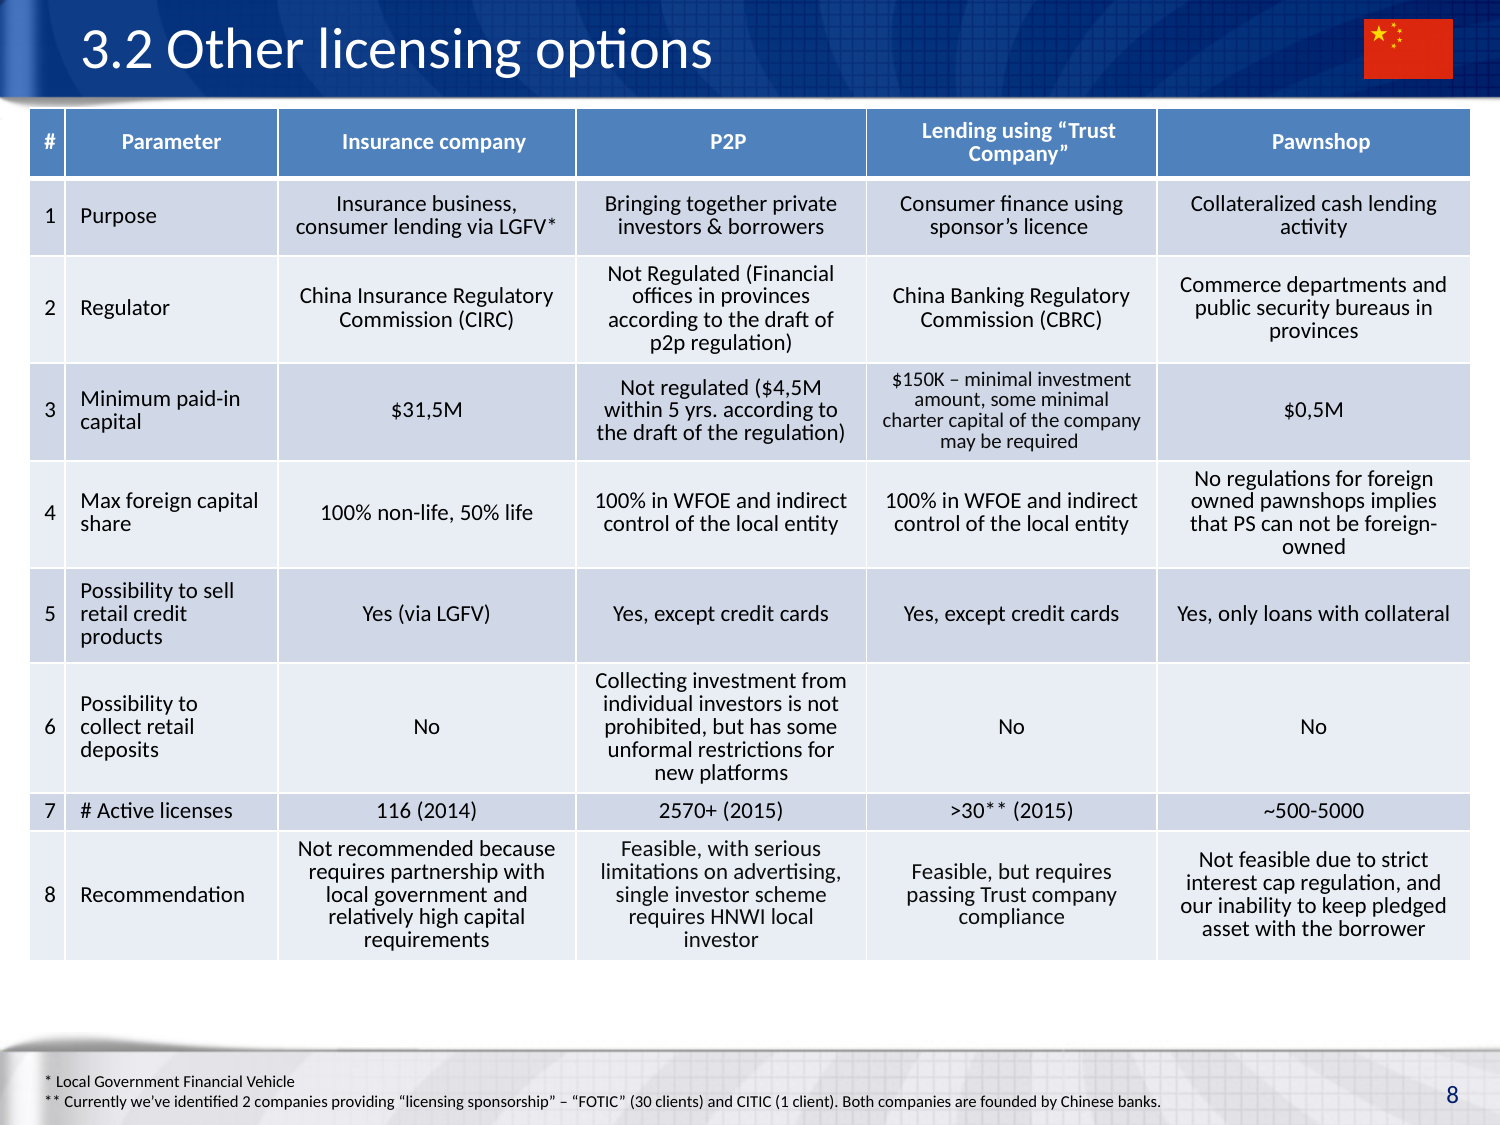

# 3.2 Other licensing options
| # | Parameter | Insurance company | P2P | Lending using “Trust Company” | Pawnshop |
| --- | --- | --- | --- | --- | --- |
| 1 | Purpose | Insurance business, consumer lending via LGFV\* | Bringing together private investors & borrowers | Consumer finance using sponsor’s licence | Collateralized cash lending activity |
| 2 | Regulator | China Insurance Regulatory Commission (CIRC) | Not Regulated (Financial offices in provinces according to the draft of p2p regulation) | China Banking Regulatory Commission (CBRC) | Commerce departments and public security bureaus in provinces |
| 3 | Minimum paid-in capital | $31,5M | Not regulated ($4,5M within 5 yrs. according to the draft of the regulation) | $150K – minimal investment amount, some minimal charter capital of the company may be required | $0,5M |
| 4 | Max foreign capital share | 100% non-life, 50% life | 100% in WFOE and indirect control of the local entity | 100% in WFOE and indirect control of the local entity | No regulations for foreign owned pawnshops implies that PS can not be foreign-owned |
| 5 | Possibility to sell retail credit products | Yes (via LGFV) | Yes, except credit cards | Yes, except credit cards | Yes, only loans with collateral |
| 6 | Possibility to collect retail deposits | No | Collecting investment from individual investors is not prohibited, but has some unformal restrictions for new platforms | No | No |
| 7 | # Active licenses | 116 (2014) | 2570+ (2015) | >30\*\* (2015) | ~500-5000 |
| 8 | Recommendation | Not recommended because requires partnership with local government and relatively high capital requirements | Feasible, with serious limitations on advertising, single investor scheme requires HNWI local investor | Feasible, but requires passing Trust company compliance | Not feasible due to strict interest cap regulation, and our inability to keep pledged asset with the borrower |
* Local Government Financial Vehicle
** Currently we’ve identified 2 companies providing “licensing sponsorship” – “FOTIC” (30 clients) and CITIC (1 client). Both companies are founded by Chinese banks.
8